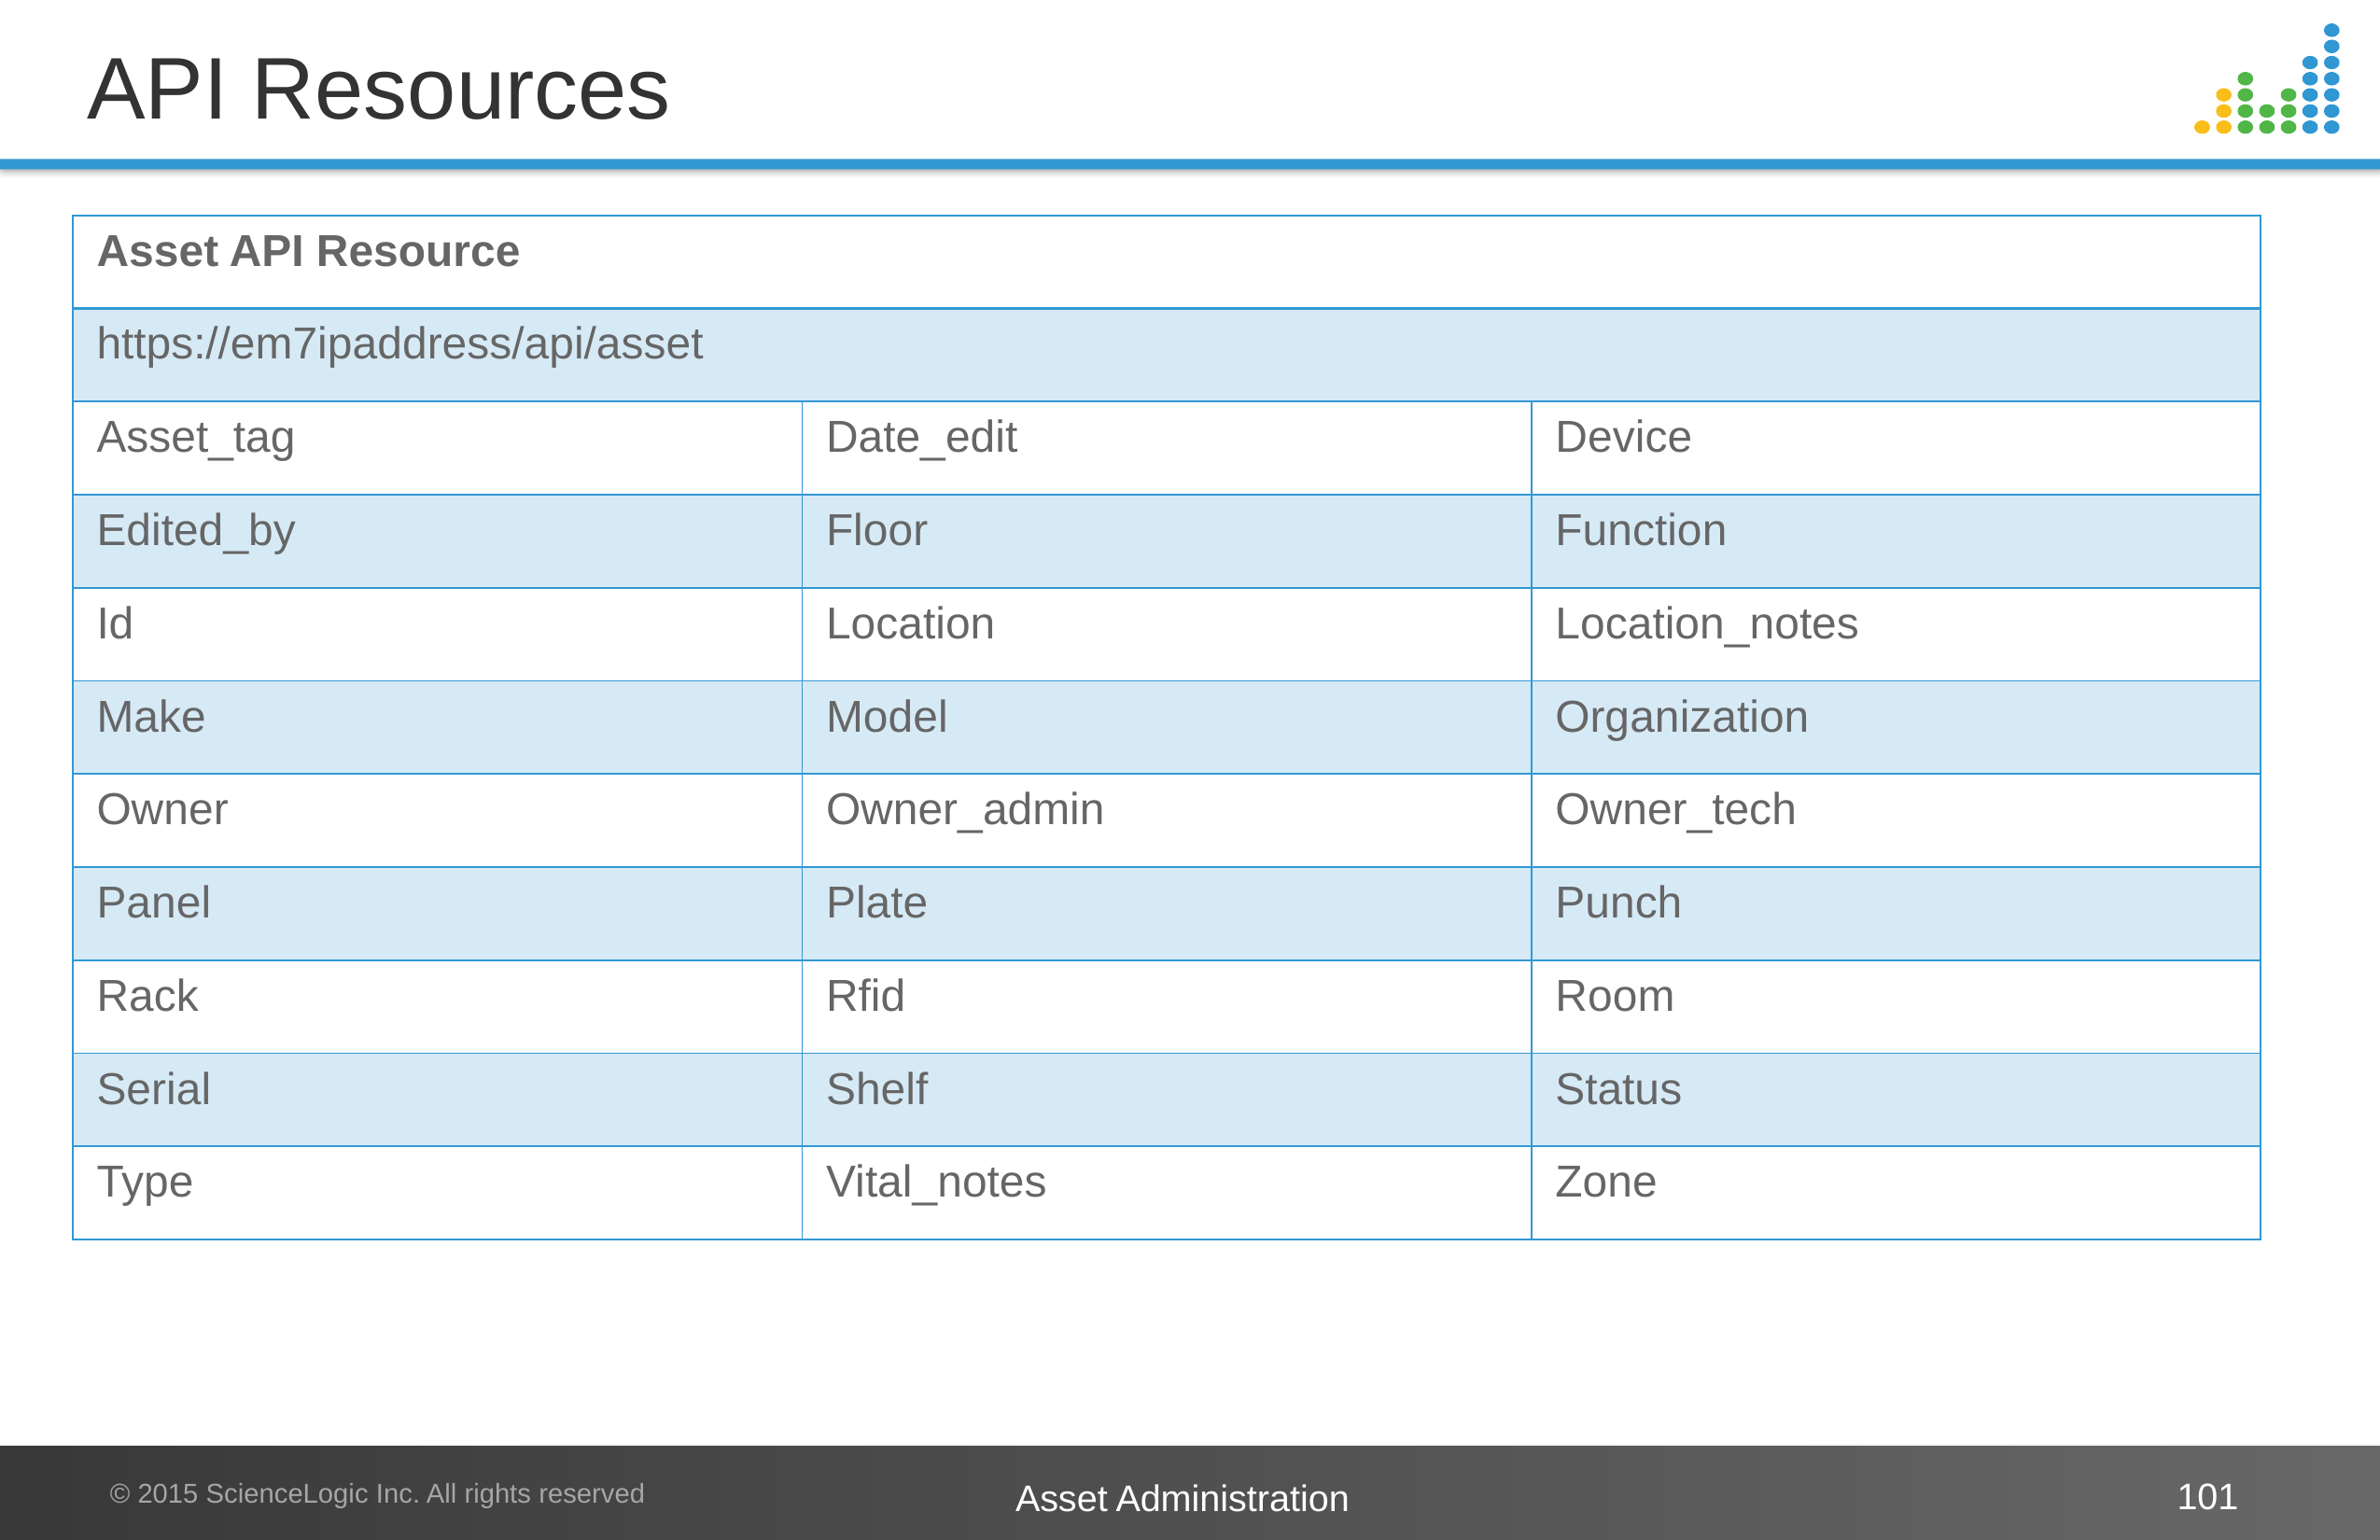

# API Resources
| Asset API Resource |  |  |
| --- | --- | --- |
| https://em7ipaddress/api/asset |  |  |
| Asset\_tag | Date\_edit | Device |
| Edited\_by | Floor | Function |
| Id | Location | Location\_notes |
| Make | Model | Organization |
| Owner | Owner\_admin | Owner\_tech |
| Panel | Plate | Punch |
| Rack | Rfid | Room |
| Serial | Shelf | Status |
| Type | Vital\_notes | Zone |
Asset Administration
101